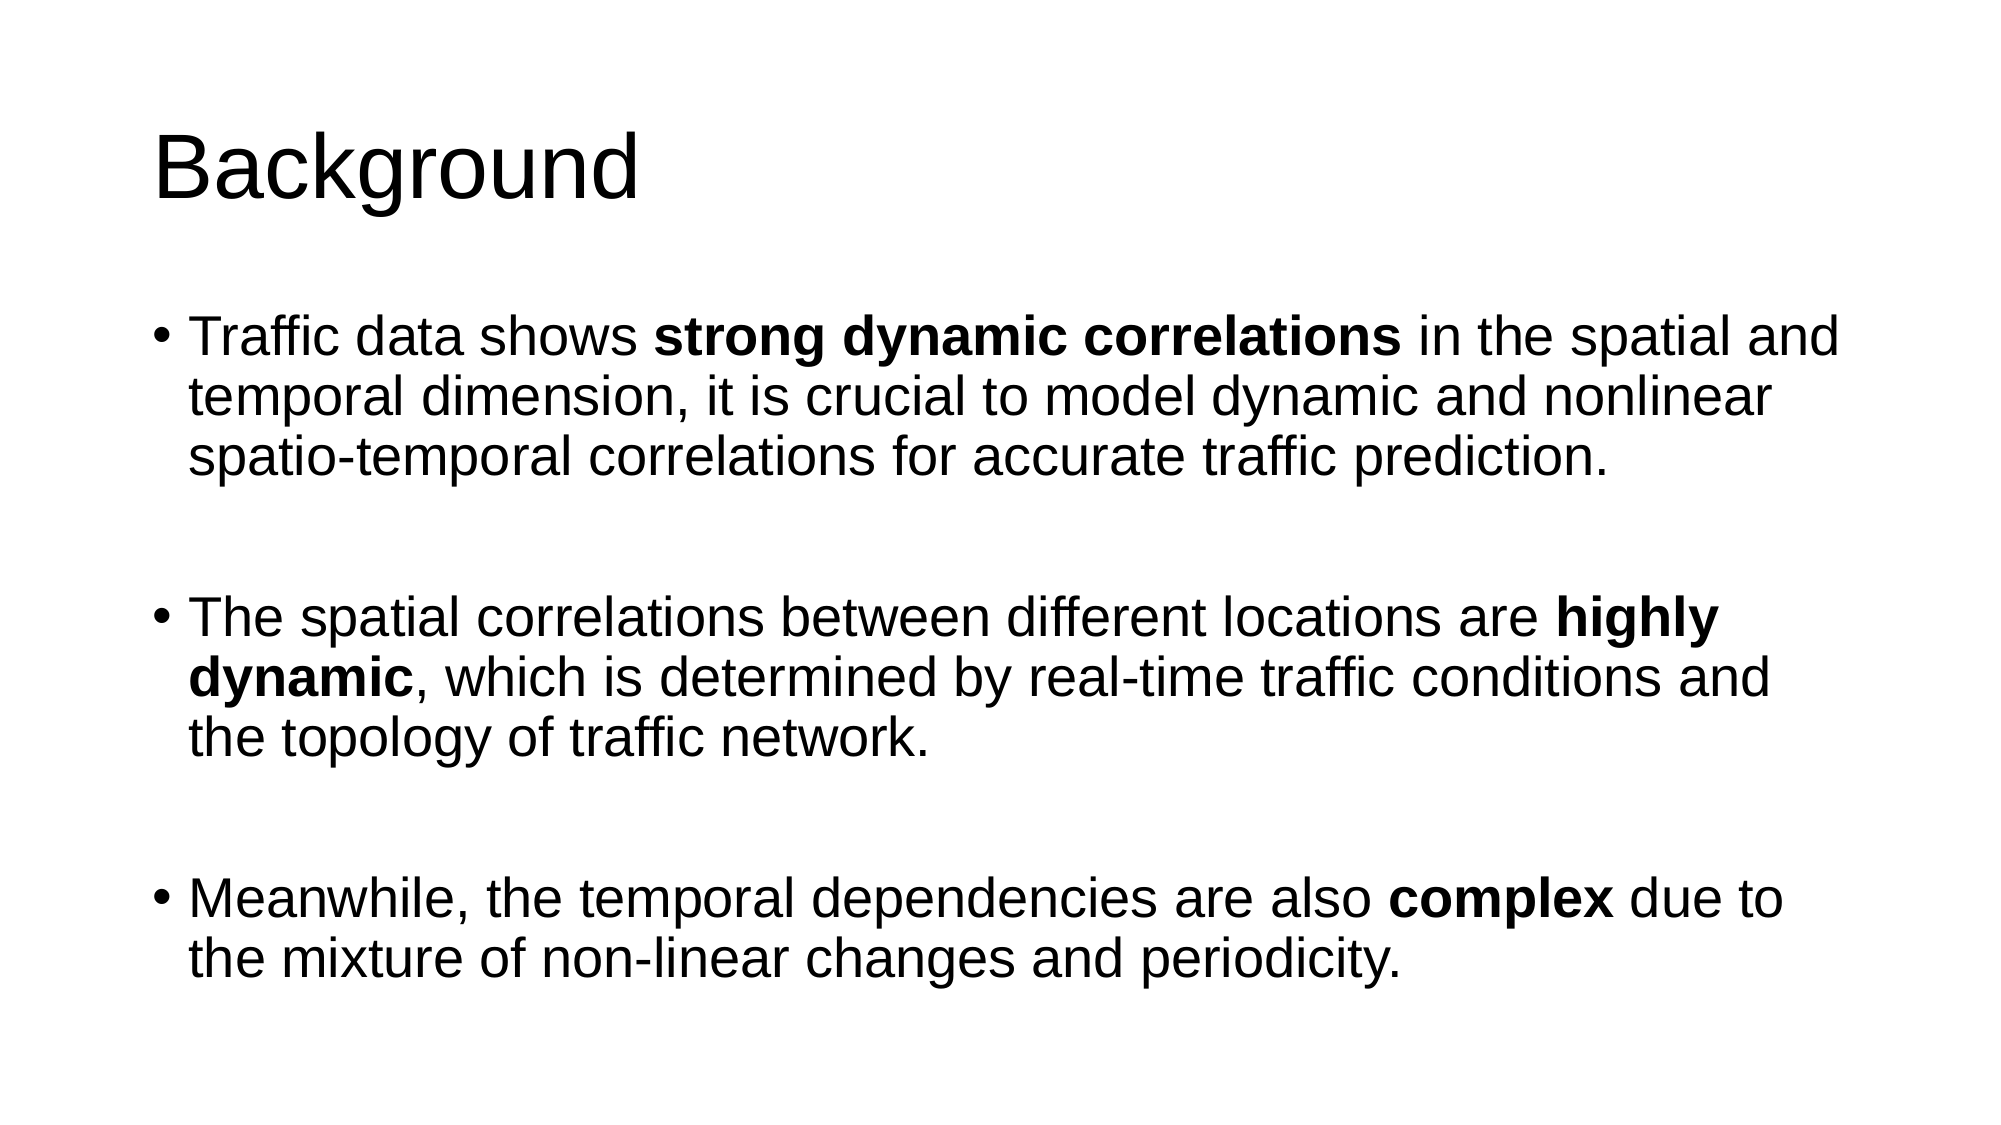

# Background
Traffic data shows strong dynamic correlations in the spatial and temporal dimension, it is crucial to model dynamic and nonlinear spatio-temporal correlations for accurate traffic prediction.

The spatial correlations between different locations are highly dynamic, which is determined by real-time traffic conditions and the topology of traffic network.

Meanwhile, the temporal dependencies are also complex due to the mixture of non-linear changes and periodicity.